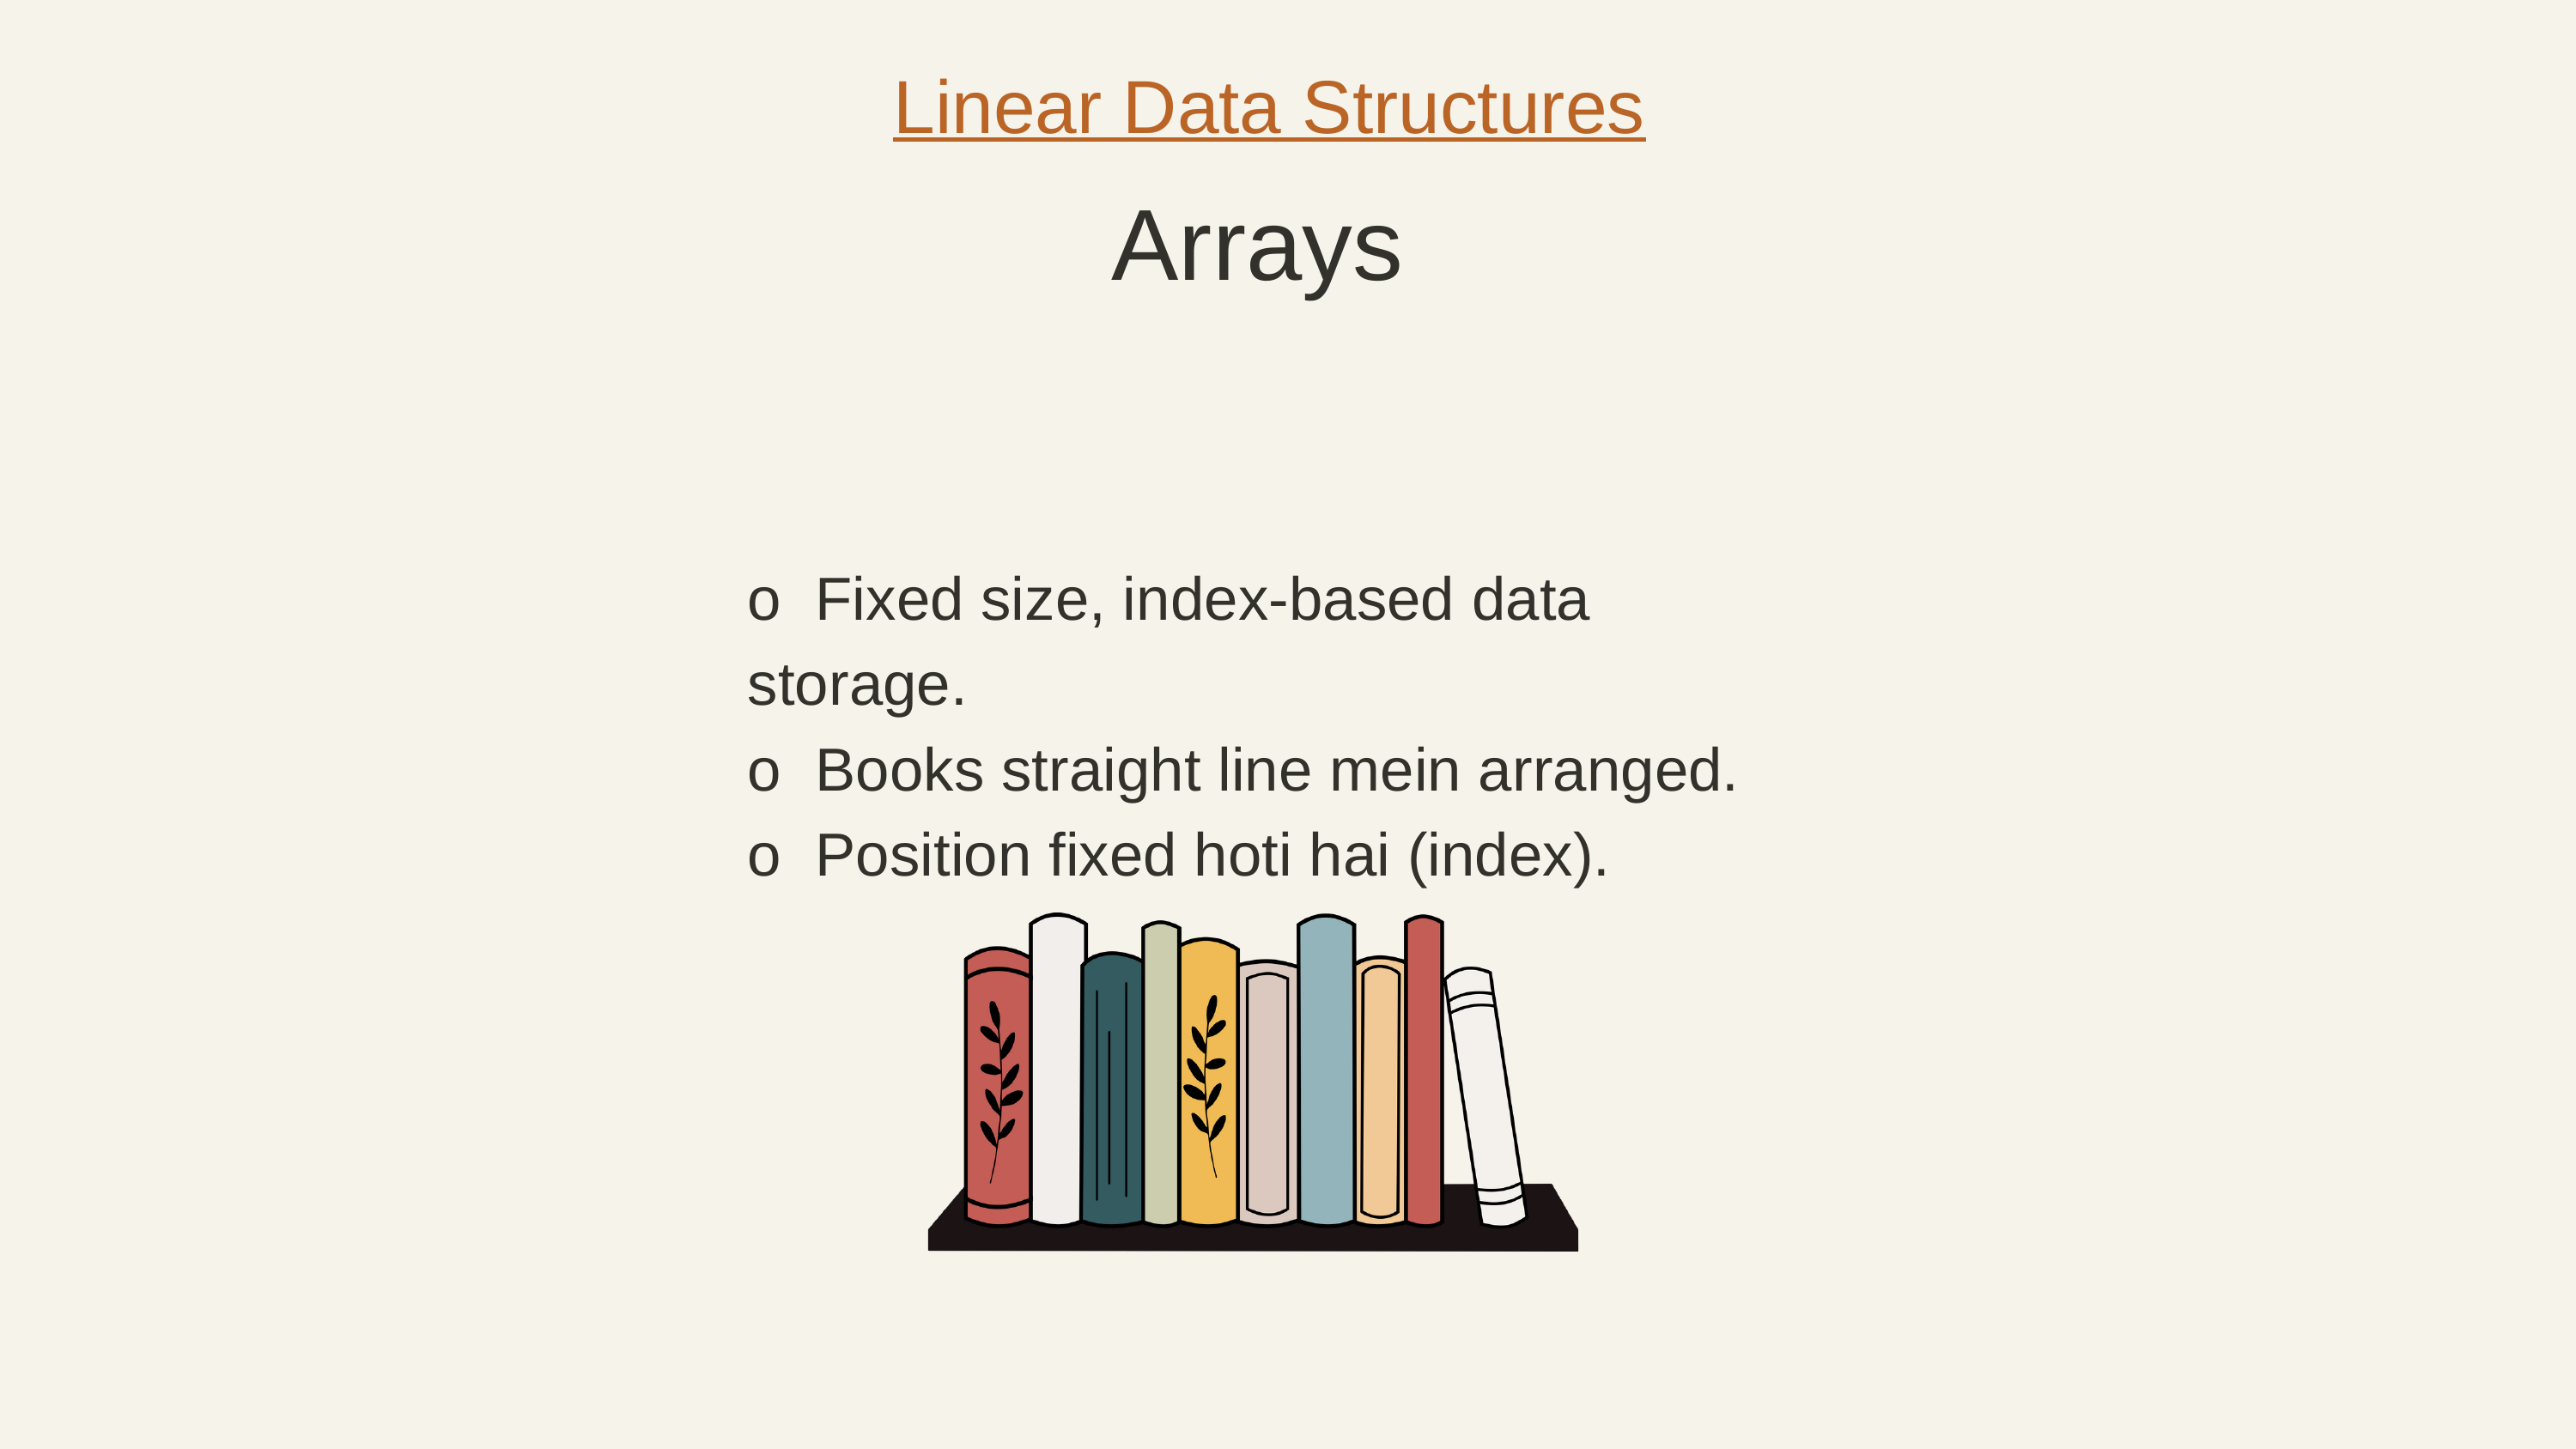

Linear Data Structures
Arrays
o  Fixed size, index-based data storage.
o  Books straight line mein arranged.
o  Position fixed hoti hai (index).